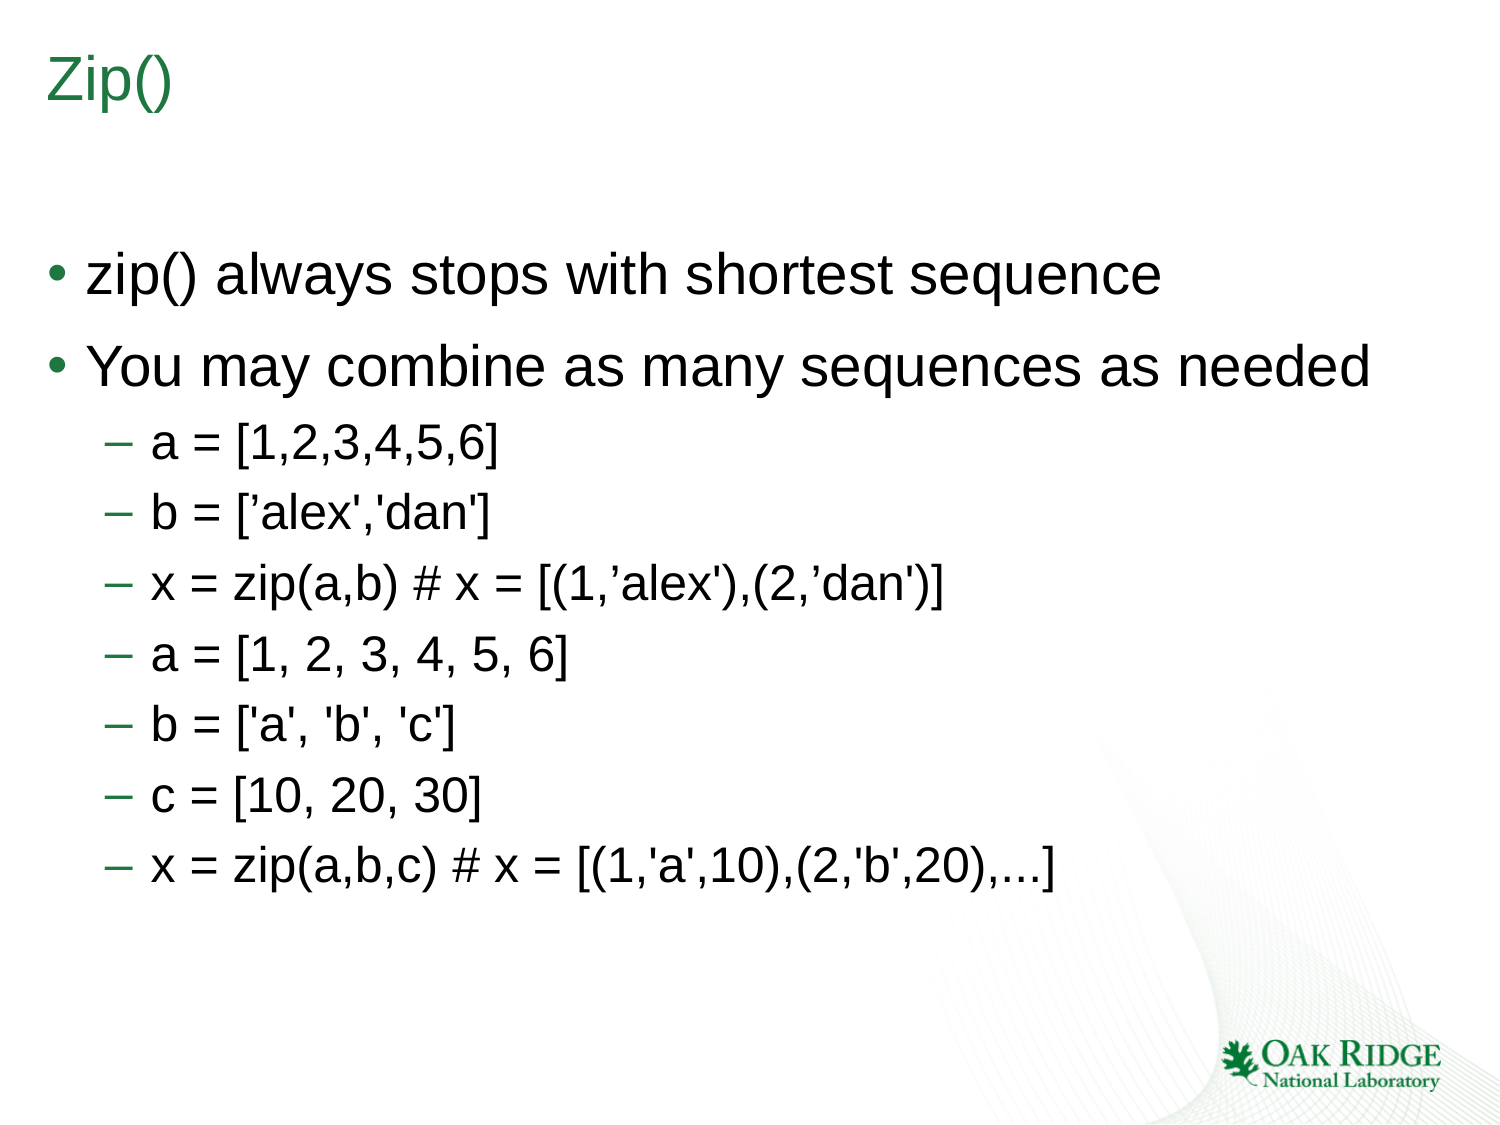

# Zip()
zip() always stops with shortest sequence
You may combine as many sequences as needed
a = [1,2,3,4,5,6]
b = [’alex','dan']
x = zip(a,b) # x = [(1,’alex'),(2,’dan')]
a = [1, 2, 3, 4, 5, 6]
b = ['a', 'b', 'c']
c = [10, 20, 30]
x = zip(a,b,c) # x = [(1,'a',10),(2,'b',20),...]